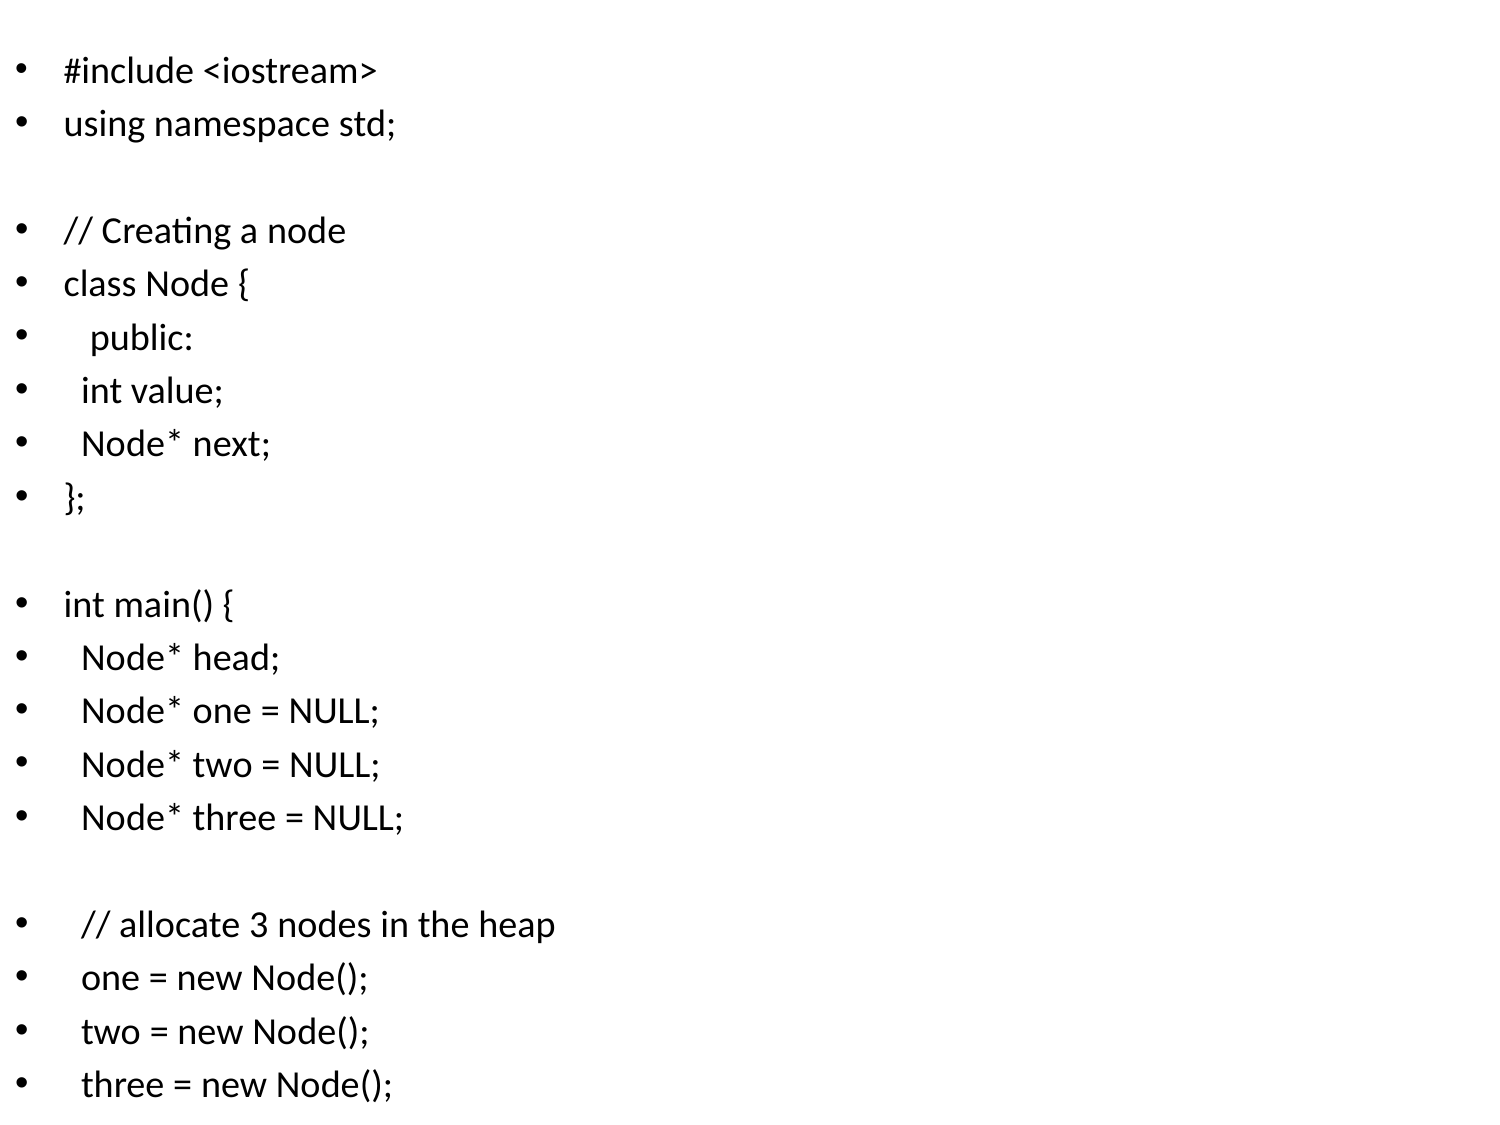

#include <iostream>
using namespace std;

// Creating a node
class Node {
   public:
  int value;
  Node* next;
};

int main() {
  Node* head;
  Node* one = NULL;
  Node* two = NULL;
  Node* three = NULL;

  // allocate 3 nodes in the heap
  one = new Node();
  two = new Node();
  three = new Node();